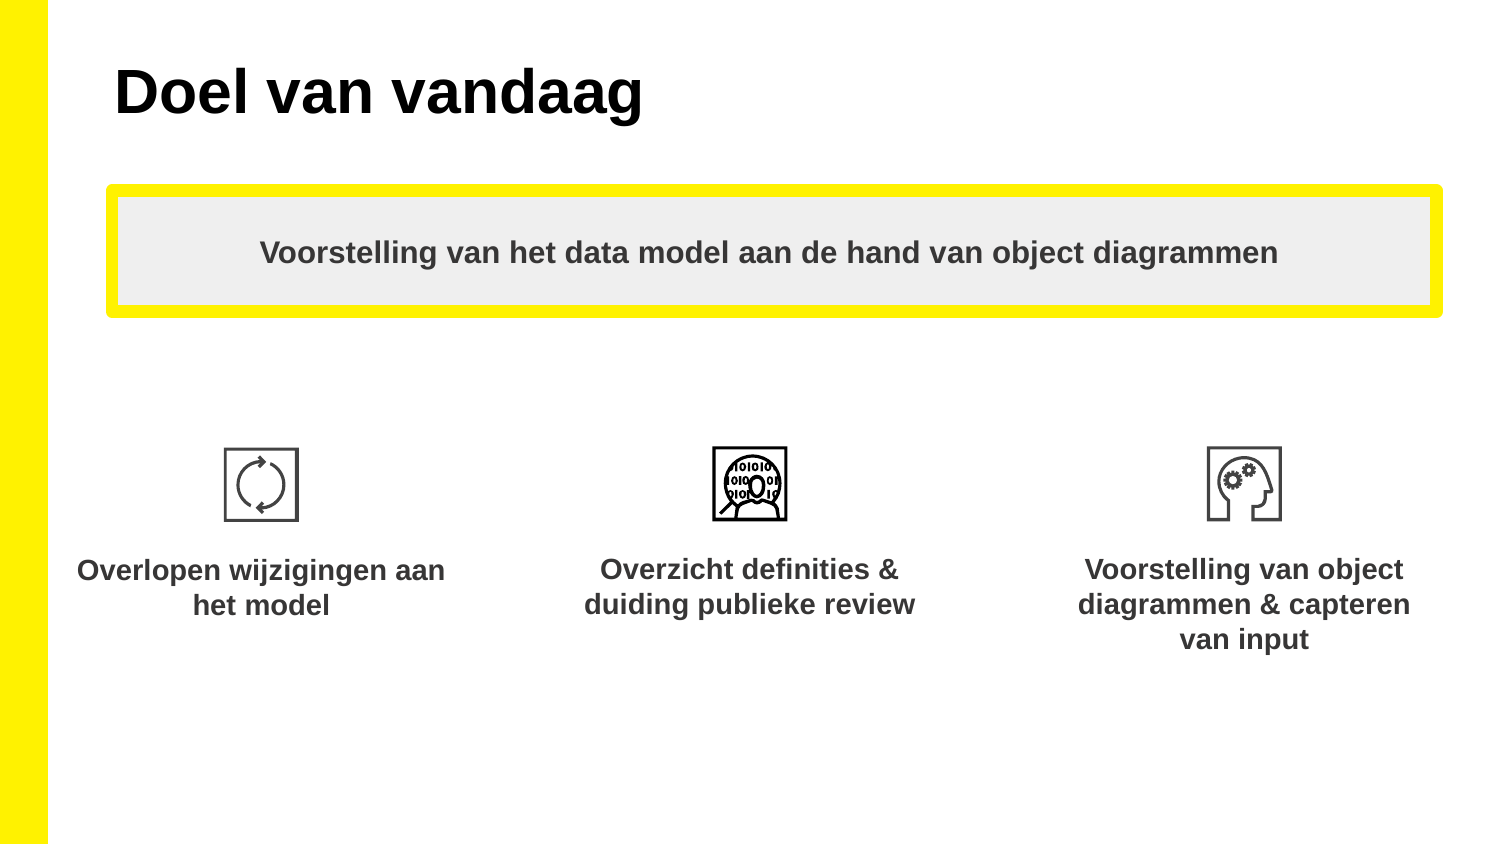

Doel van vandaag
Voorstelling van het data model aan de hand van object diagrammen

Voorstelling van object diagrammen & capteren van input
Overzicht definities & duiding publieke review
Overlopen wijzigingen aan het model